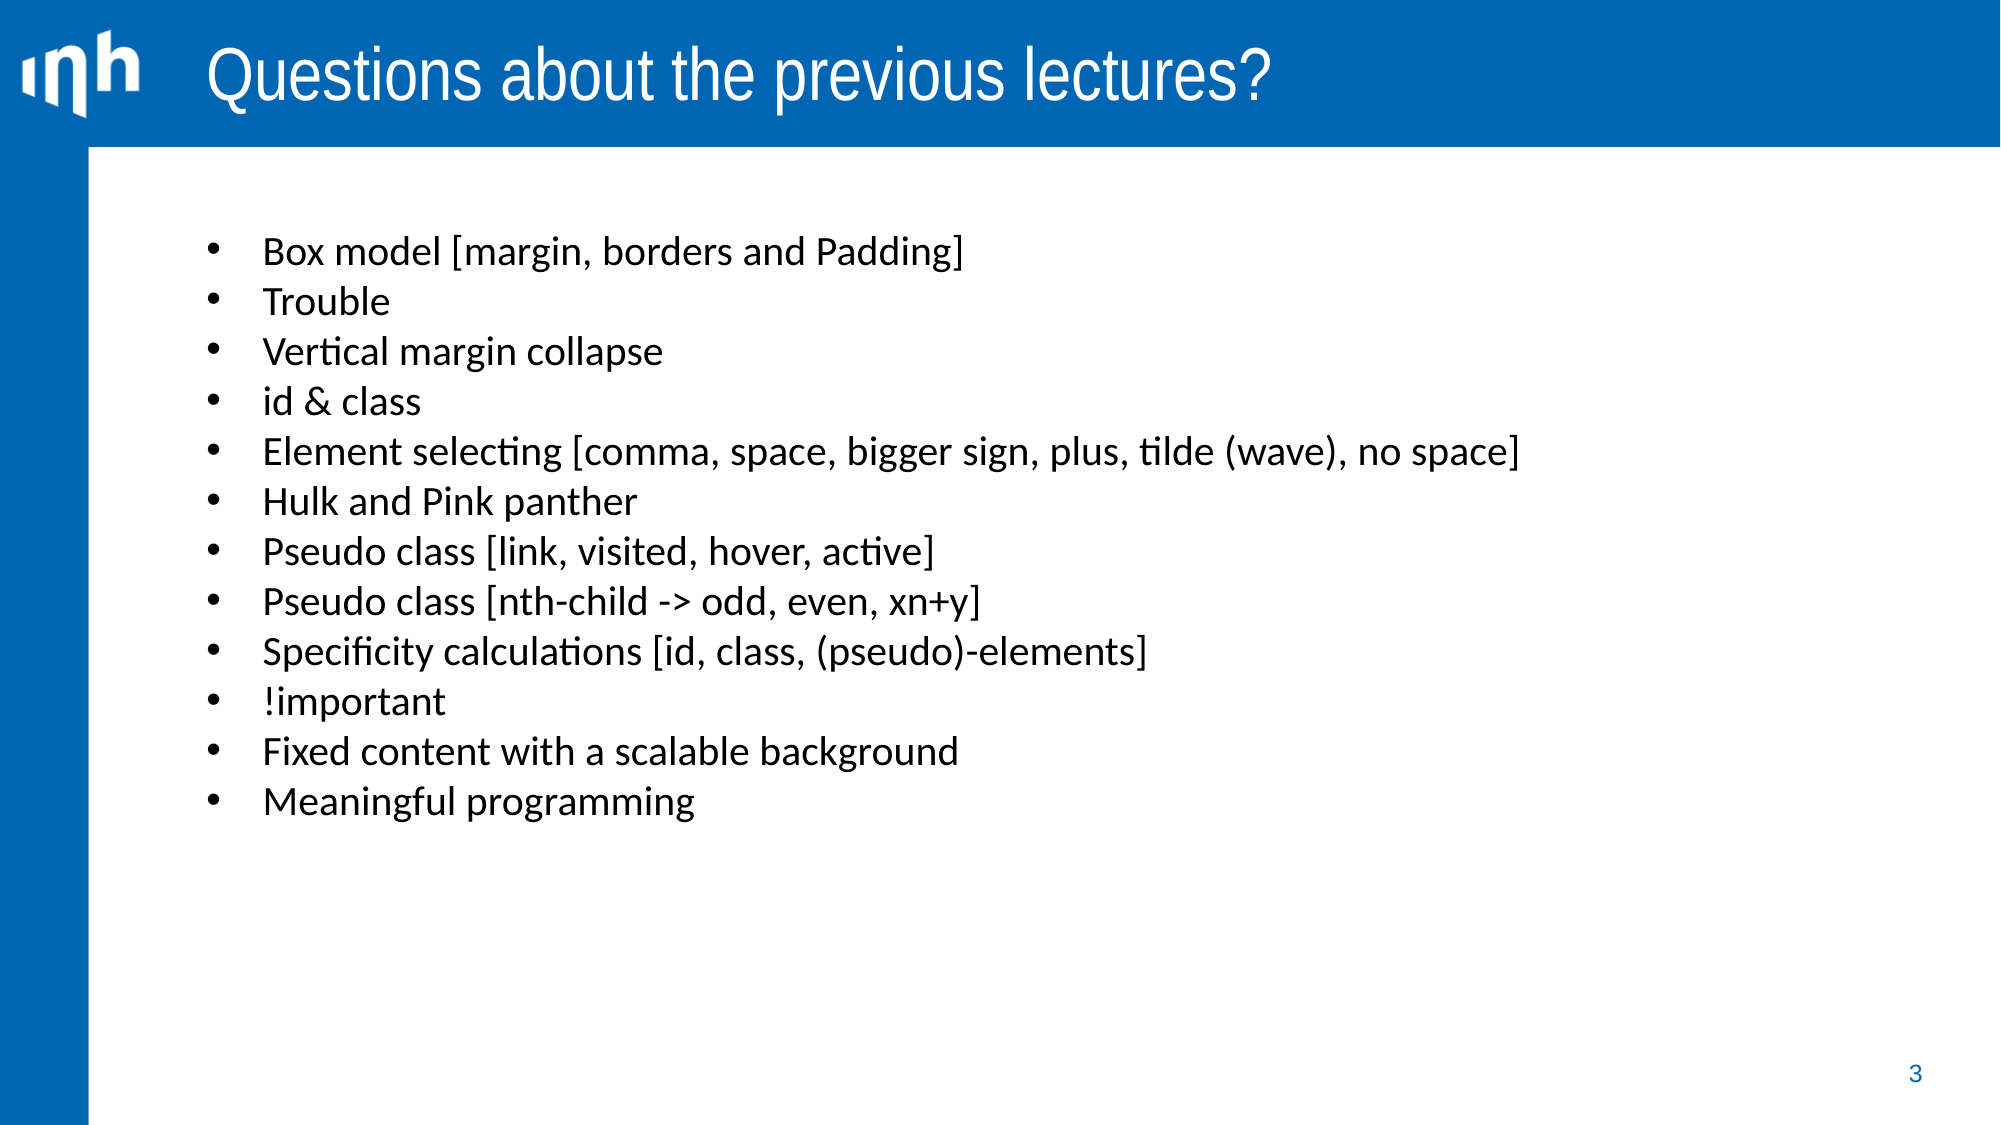

Questions about the previous lectures?
Box model [margin, borders and Padding]
Trouble
Vertical margin collapse
id & class
Element selecting [comma, space, bigger sign, plus, tilde (wave), no space]
Hulk and Pink panther
Pseudo class [link, visited, hover, active]
Pseudo class [nth-child -> odd, even, xn+y]
Specificity calculations [id, class, (pseudo)-elements]
!important
Fixed content with a scalable background
Meaningful programming

3